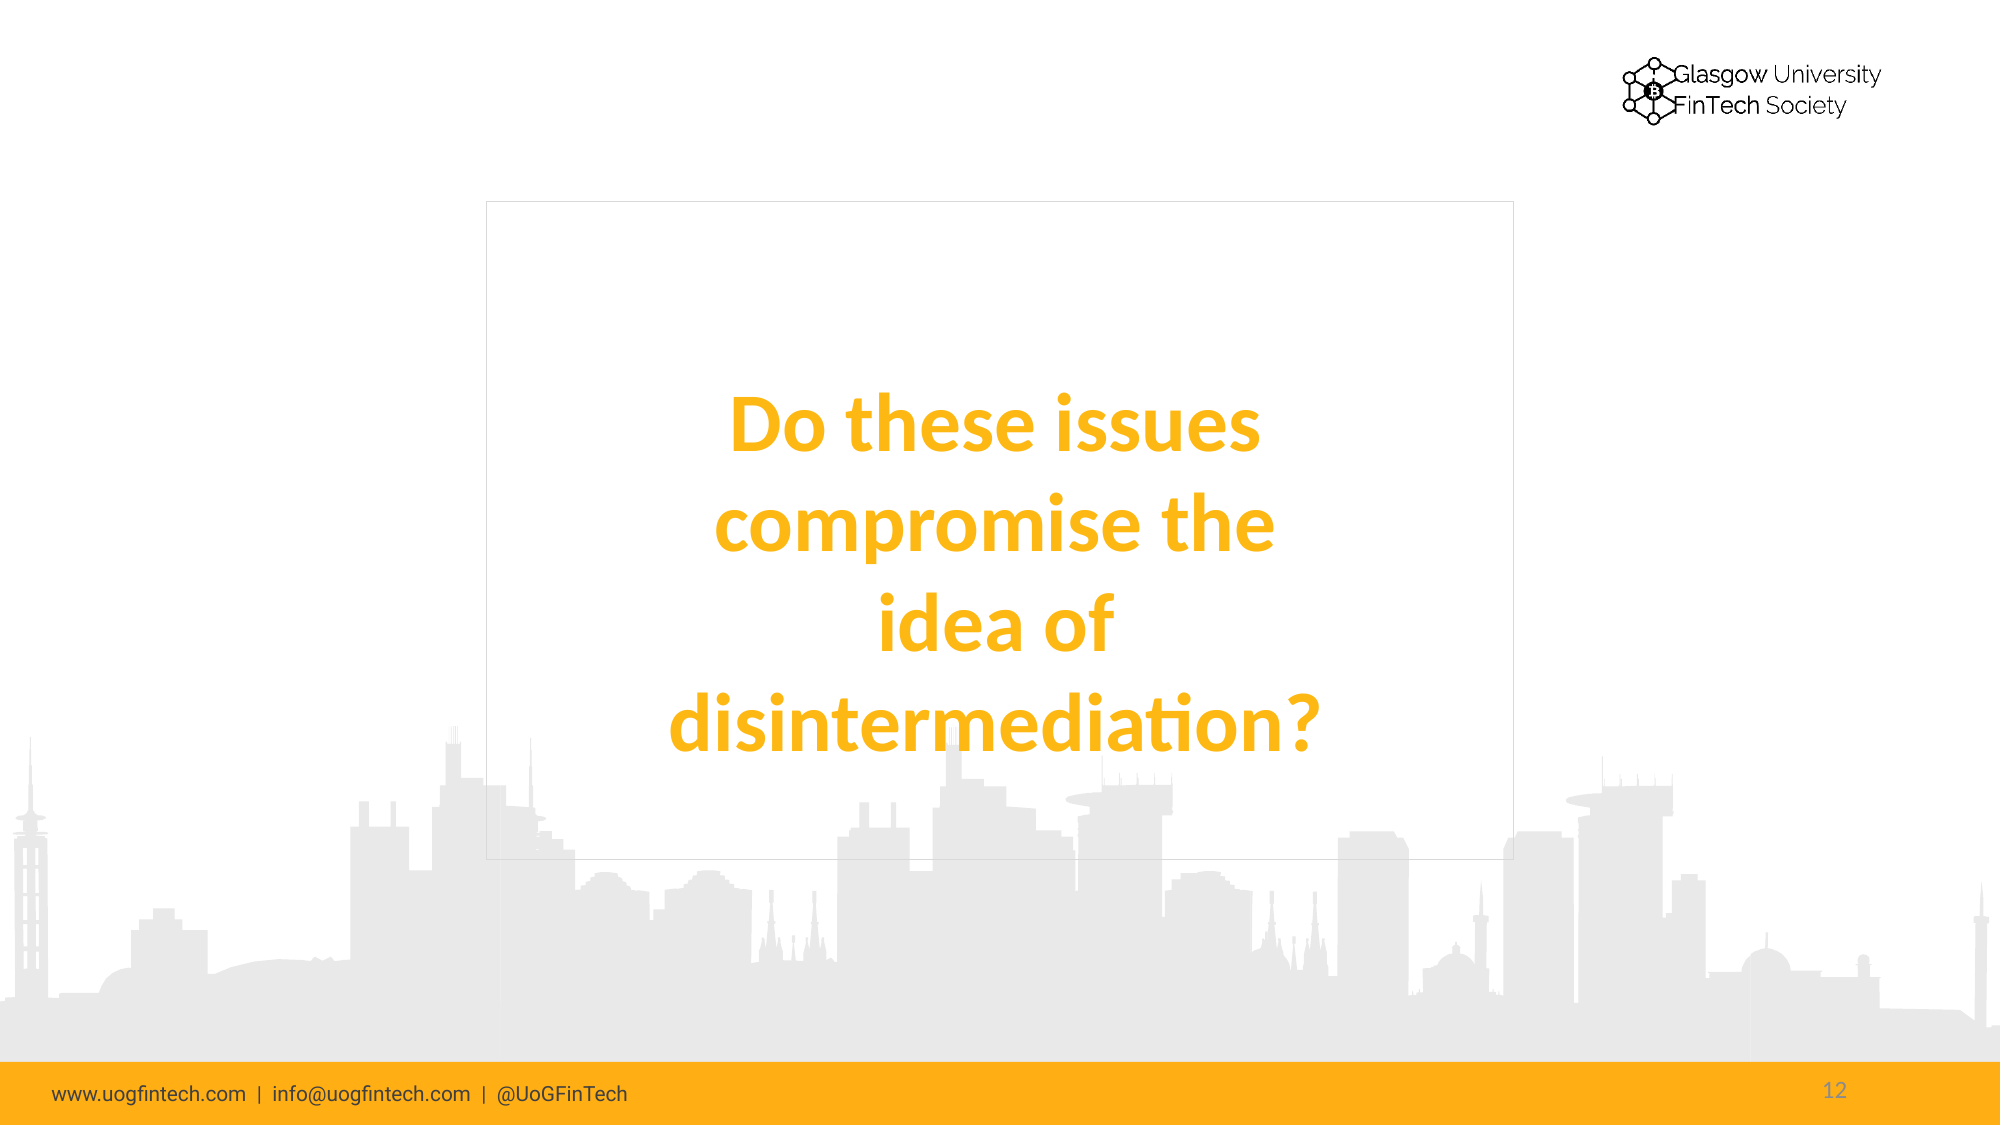

Do these issues compromise the idea of disintermediation?
12